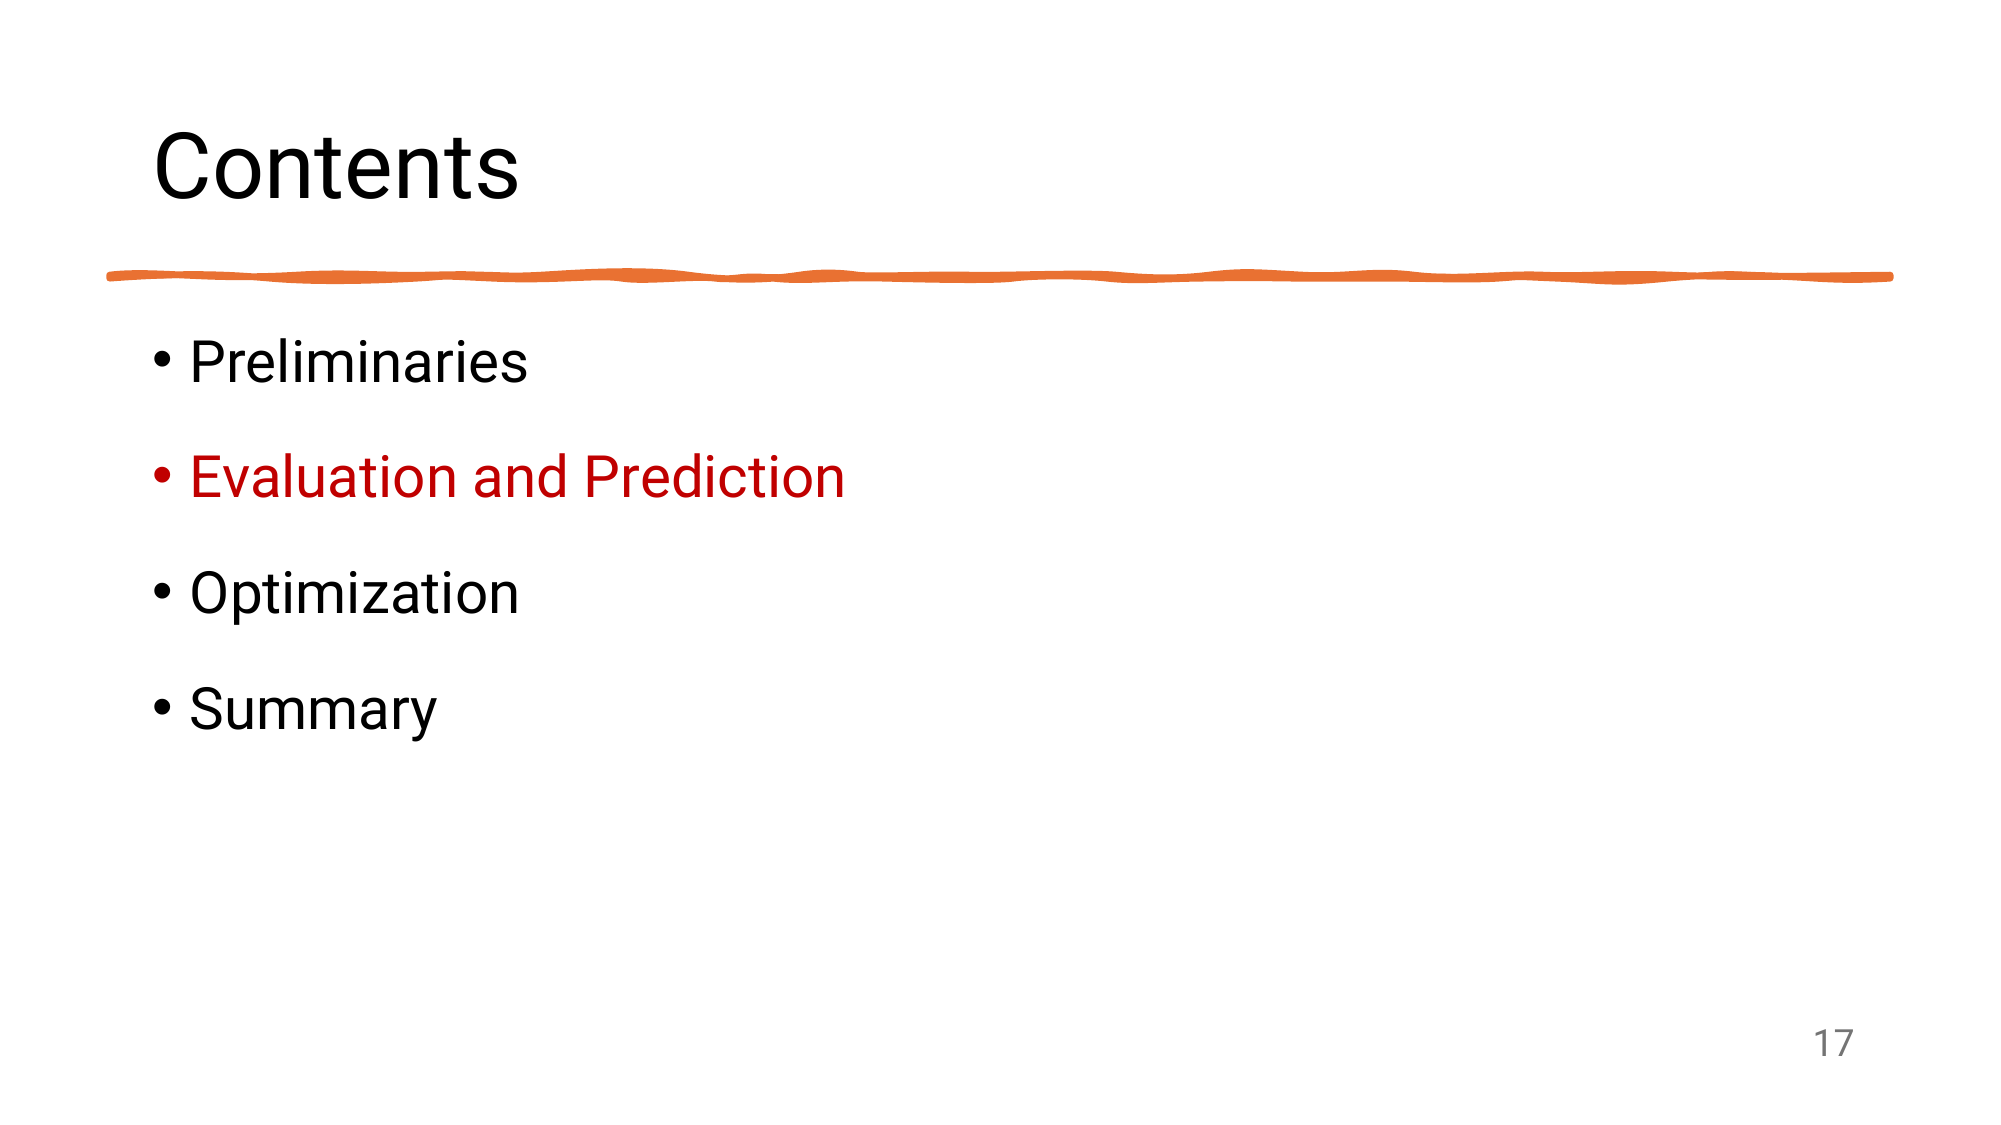

# Contents

Preliminaries
Evaluation and Prediction
Optimization
Summary
17